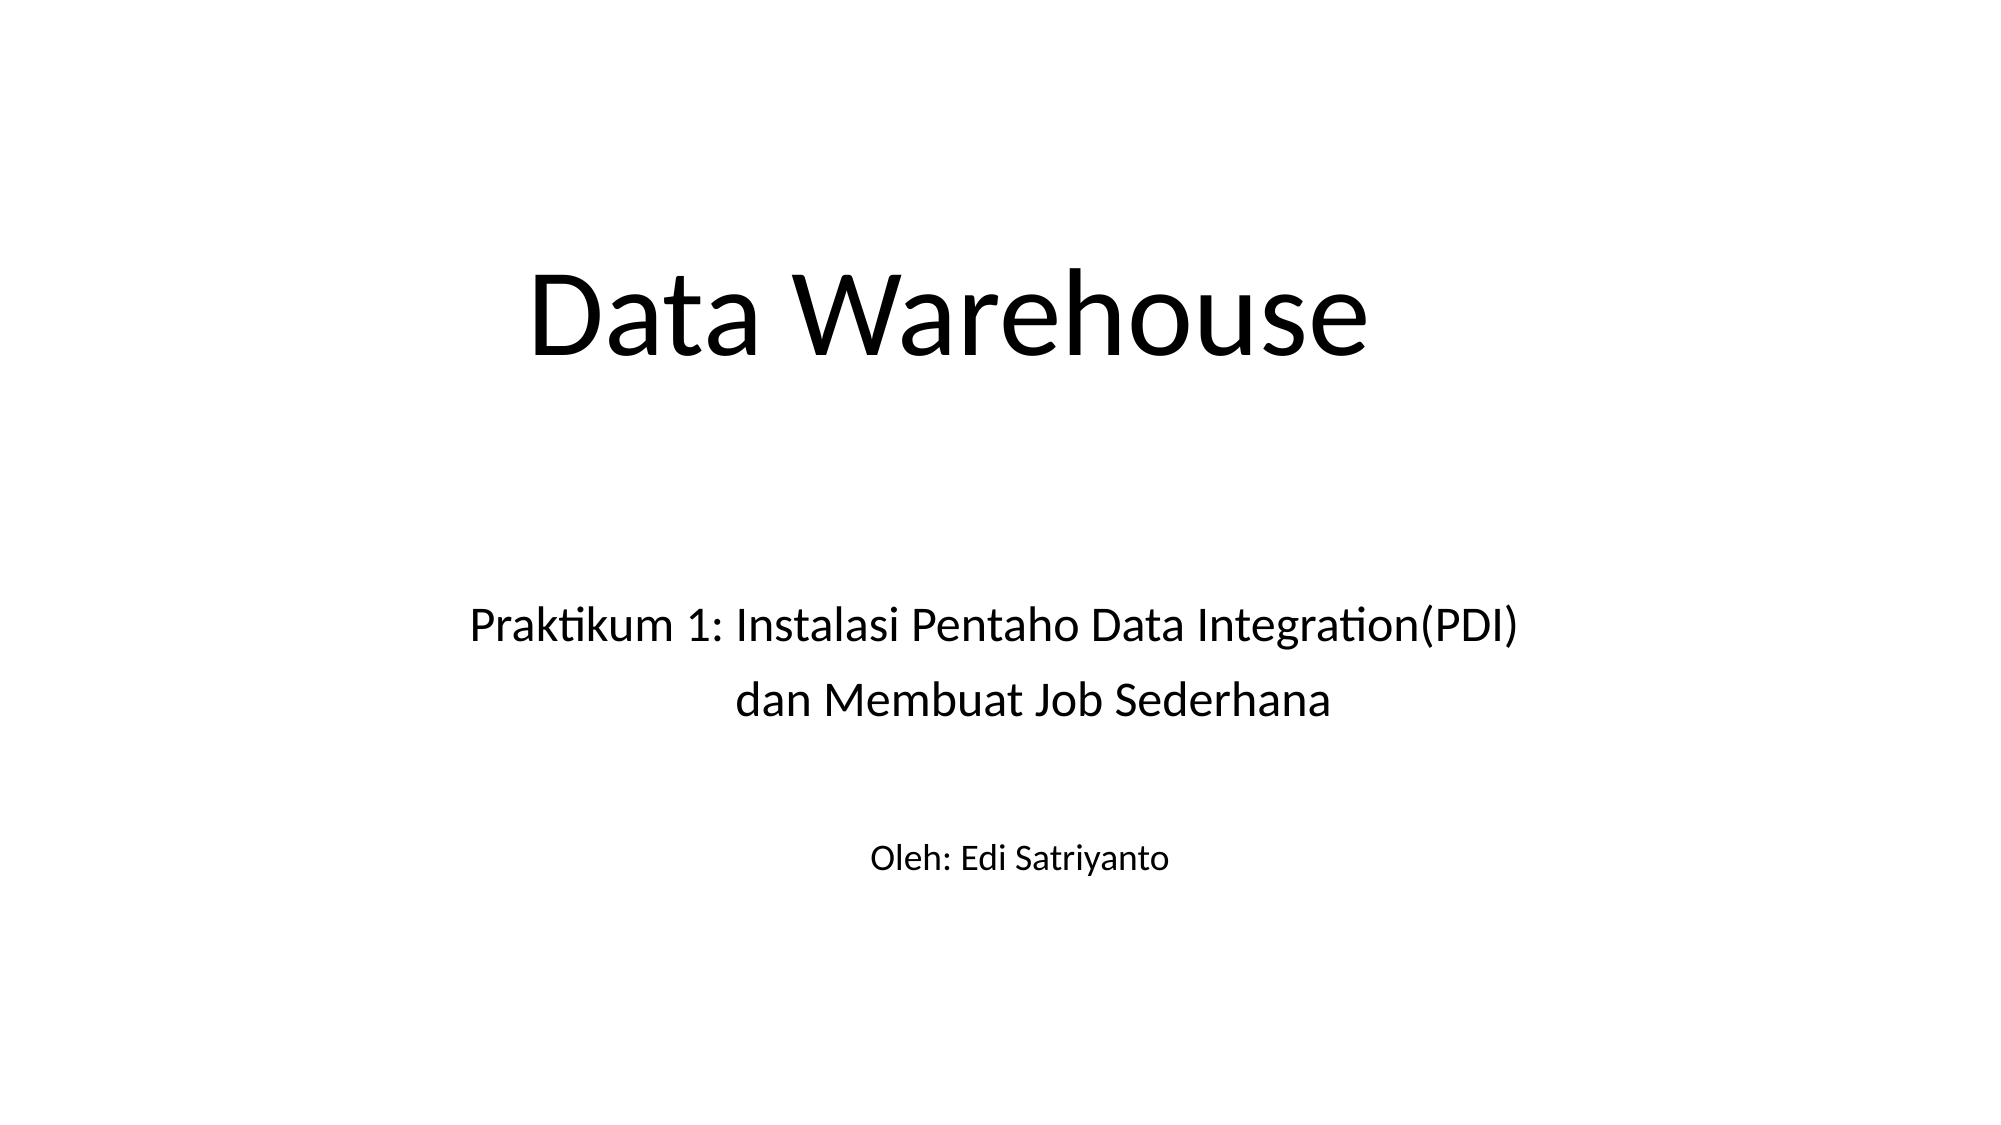

# Data Warehouse
Praktikum 1: Instalasi Pentaho Data Integration(PDI)
      dan Membuat Job Sederhana

Oleh: Edi Satriyanto